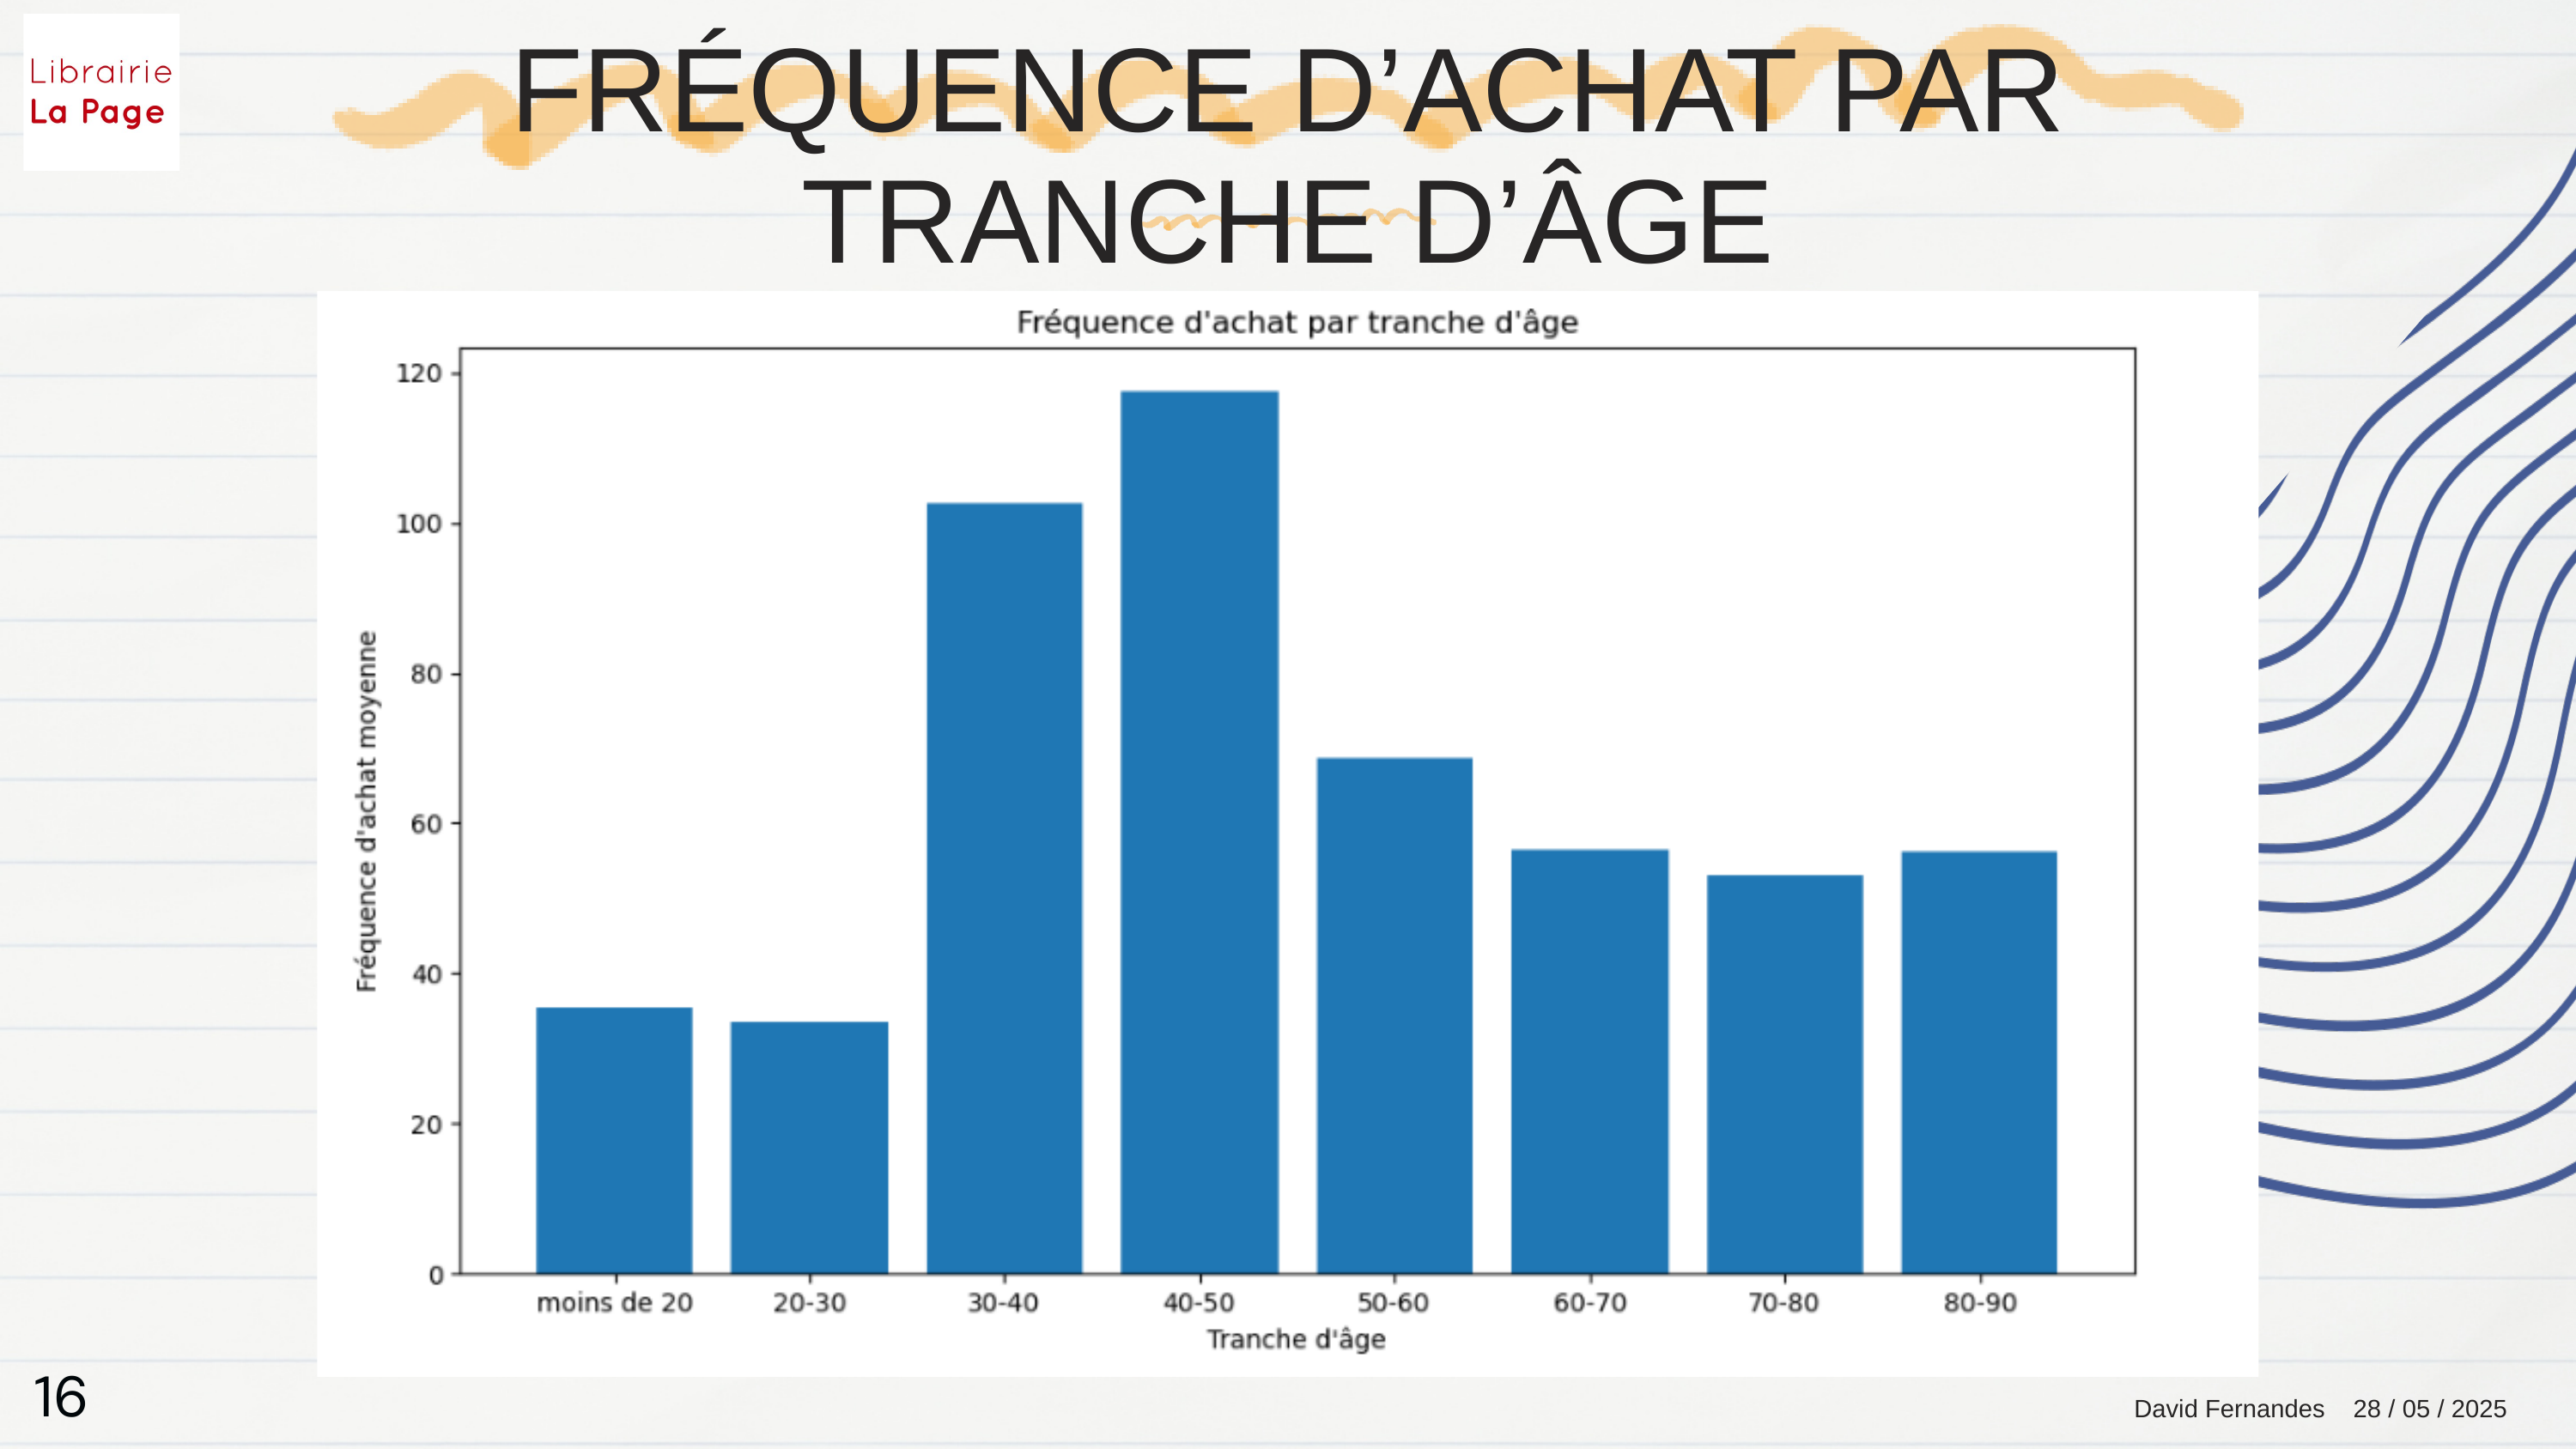

FRÉQUENCE D’ACHAT PAR TRANCHE D’ÂGE

16
David Fernandes    28 / 05 / 2025